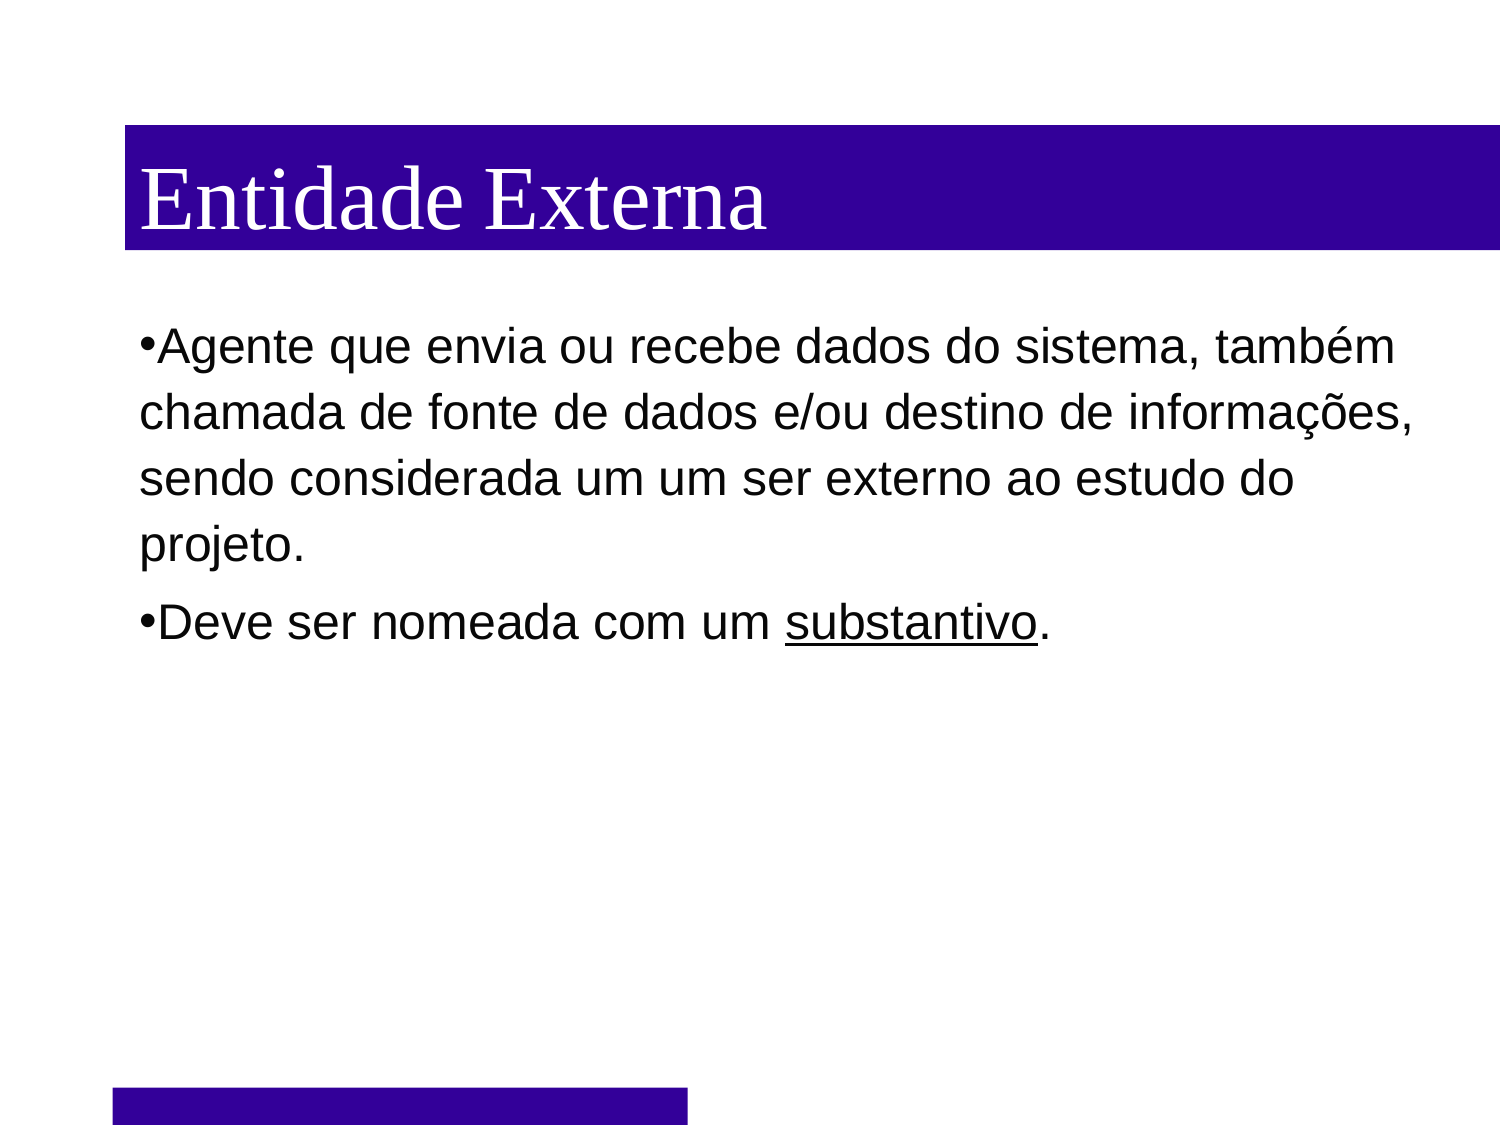

Entidade Externa
Agente que envia ou recebe dados do sistema, também chamada de fonte de dados e/ou destino de informações, sendo considerada um um ser externo ao estudo do projeto.
Deve ser nomeada com um substantivo.